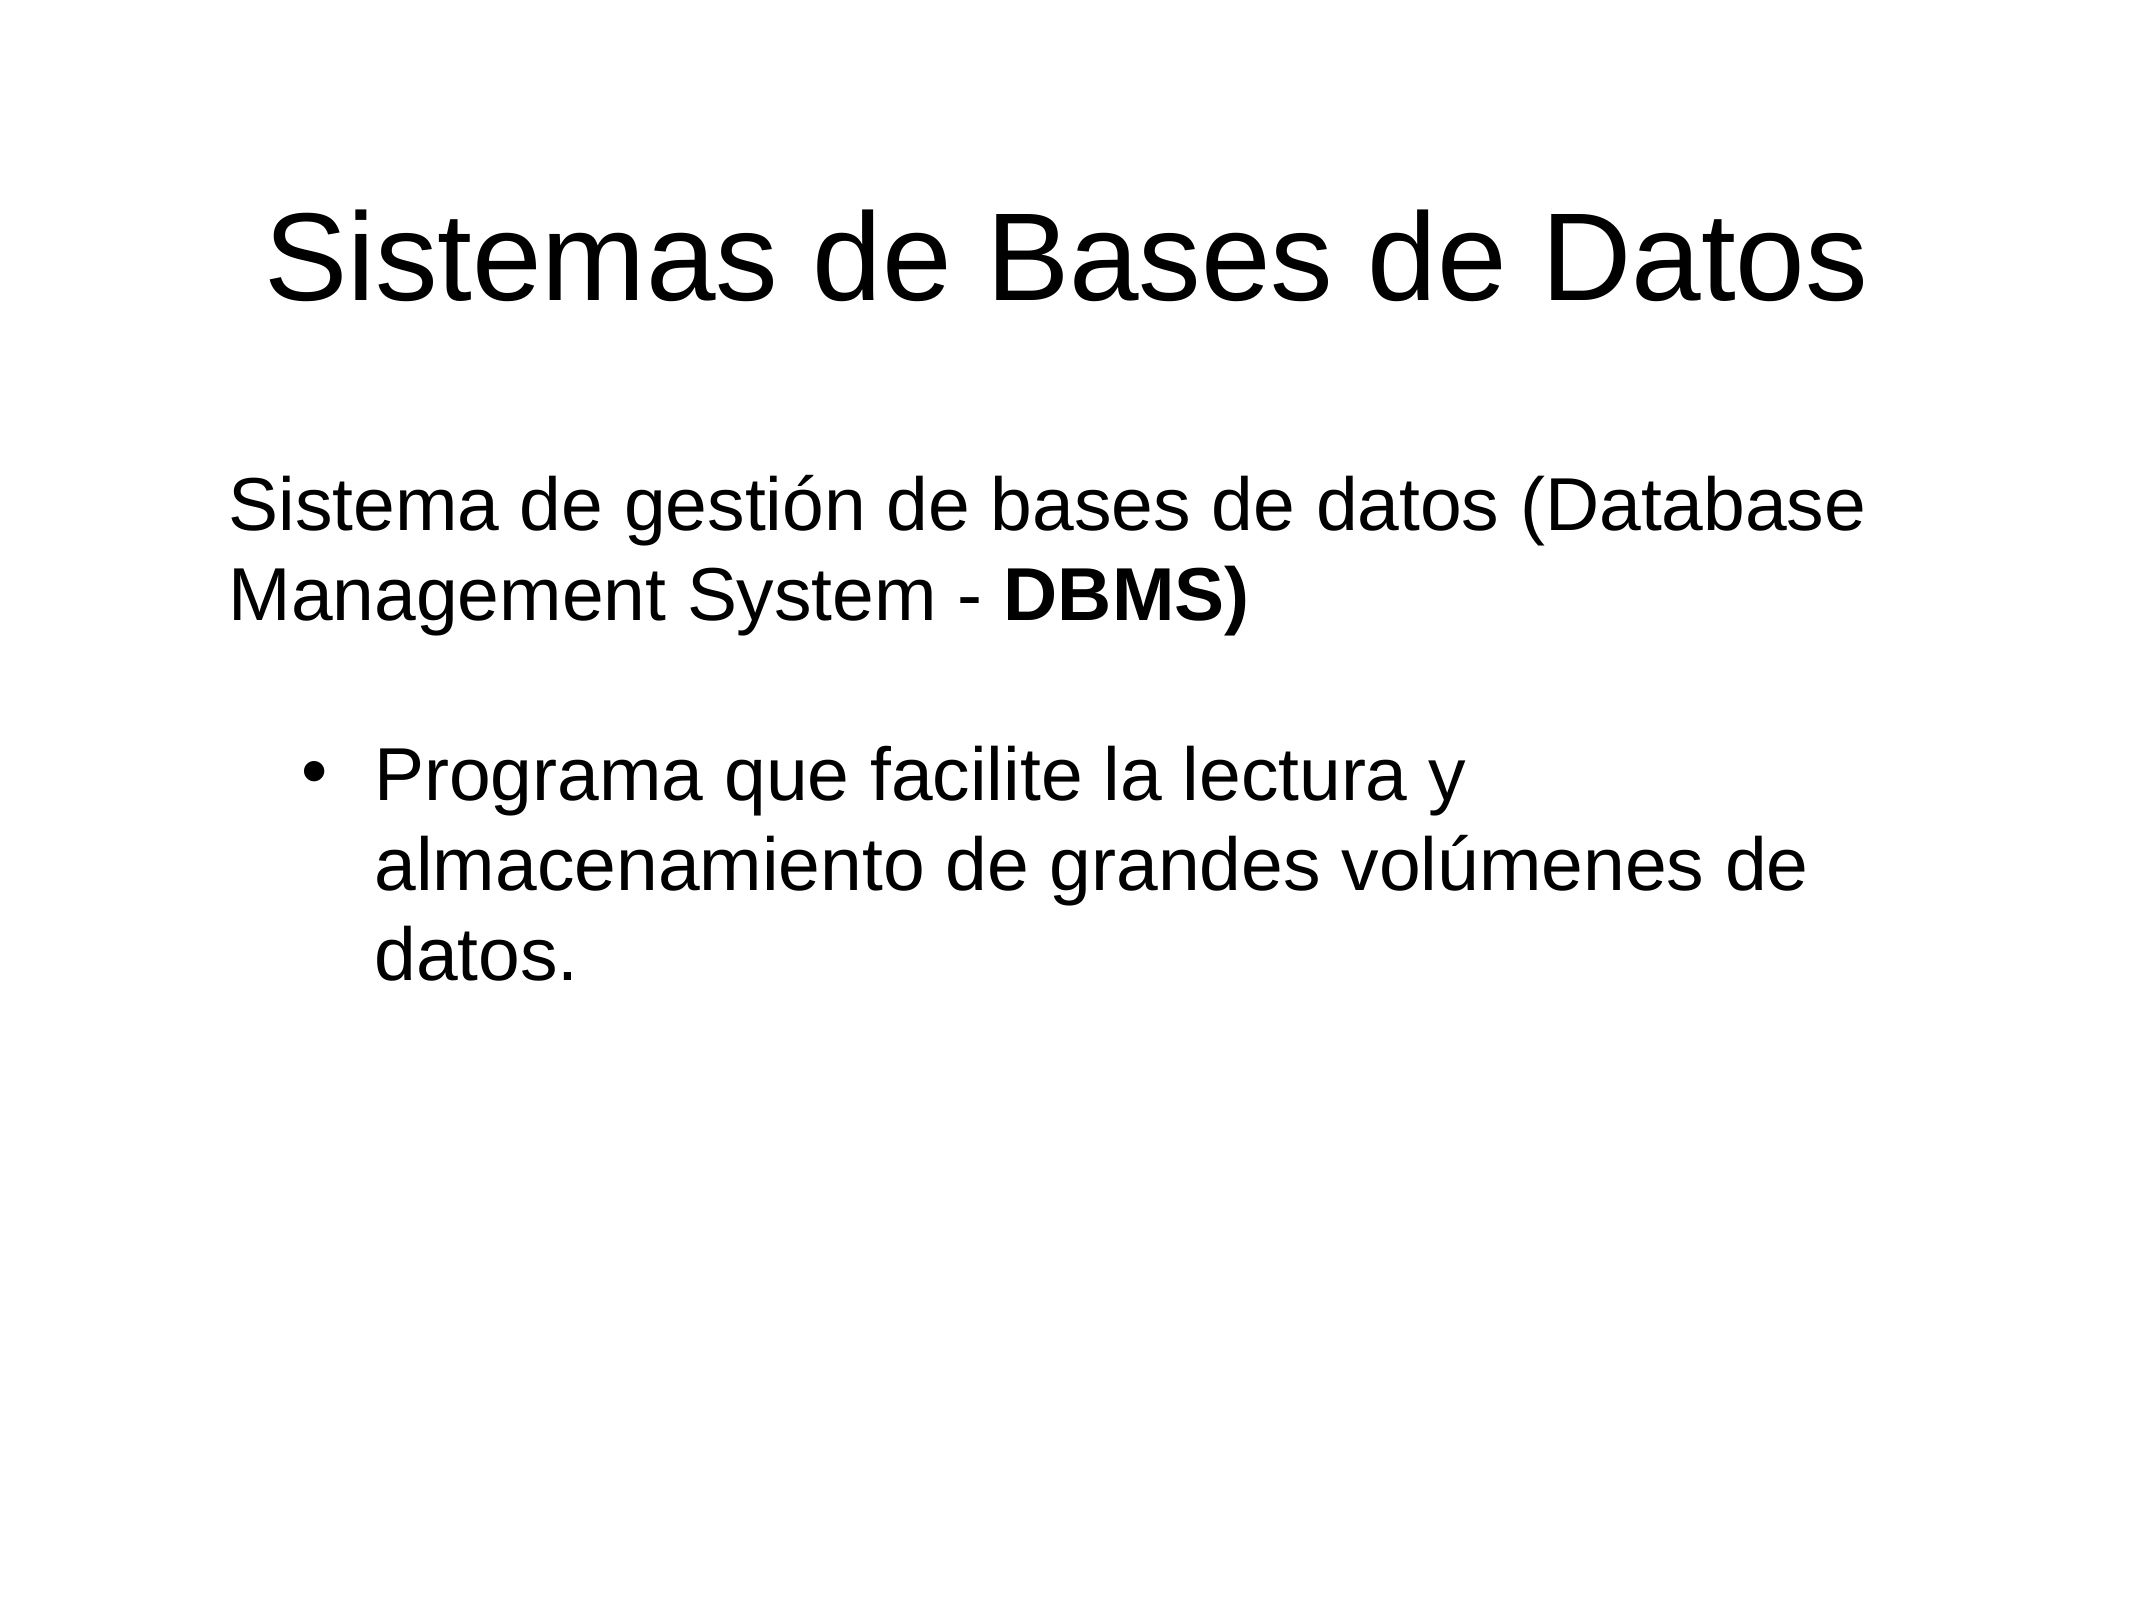

Sistemas de Bases de Datos
Sistema de gestión de bases de datos (Database Management System - DBMS)

Programa que facilite la lectura y almacenamiento de grandes volúmenes de datos.